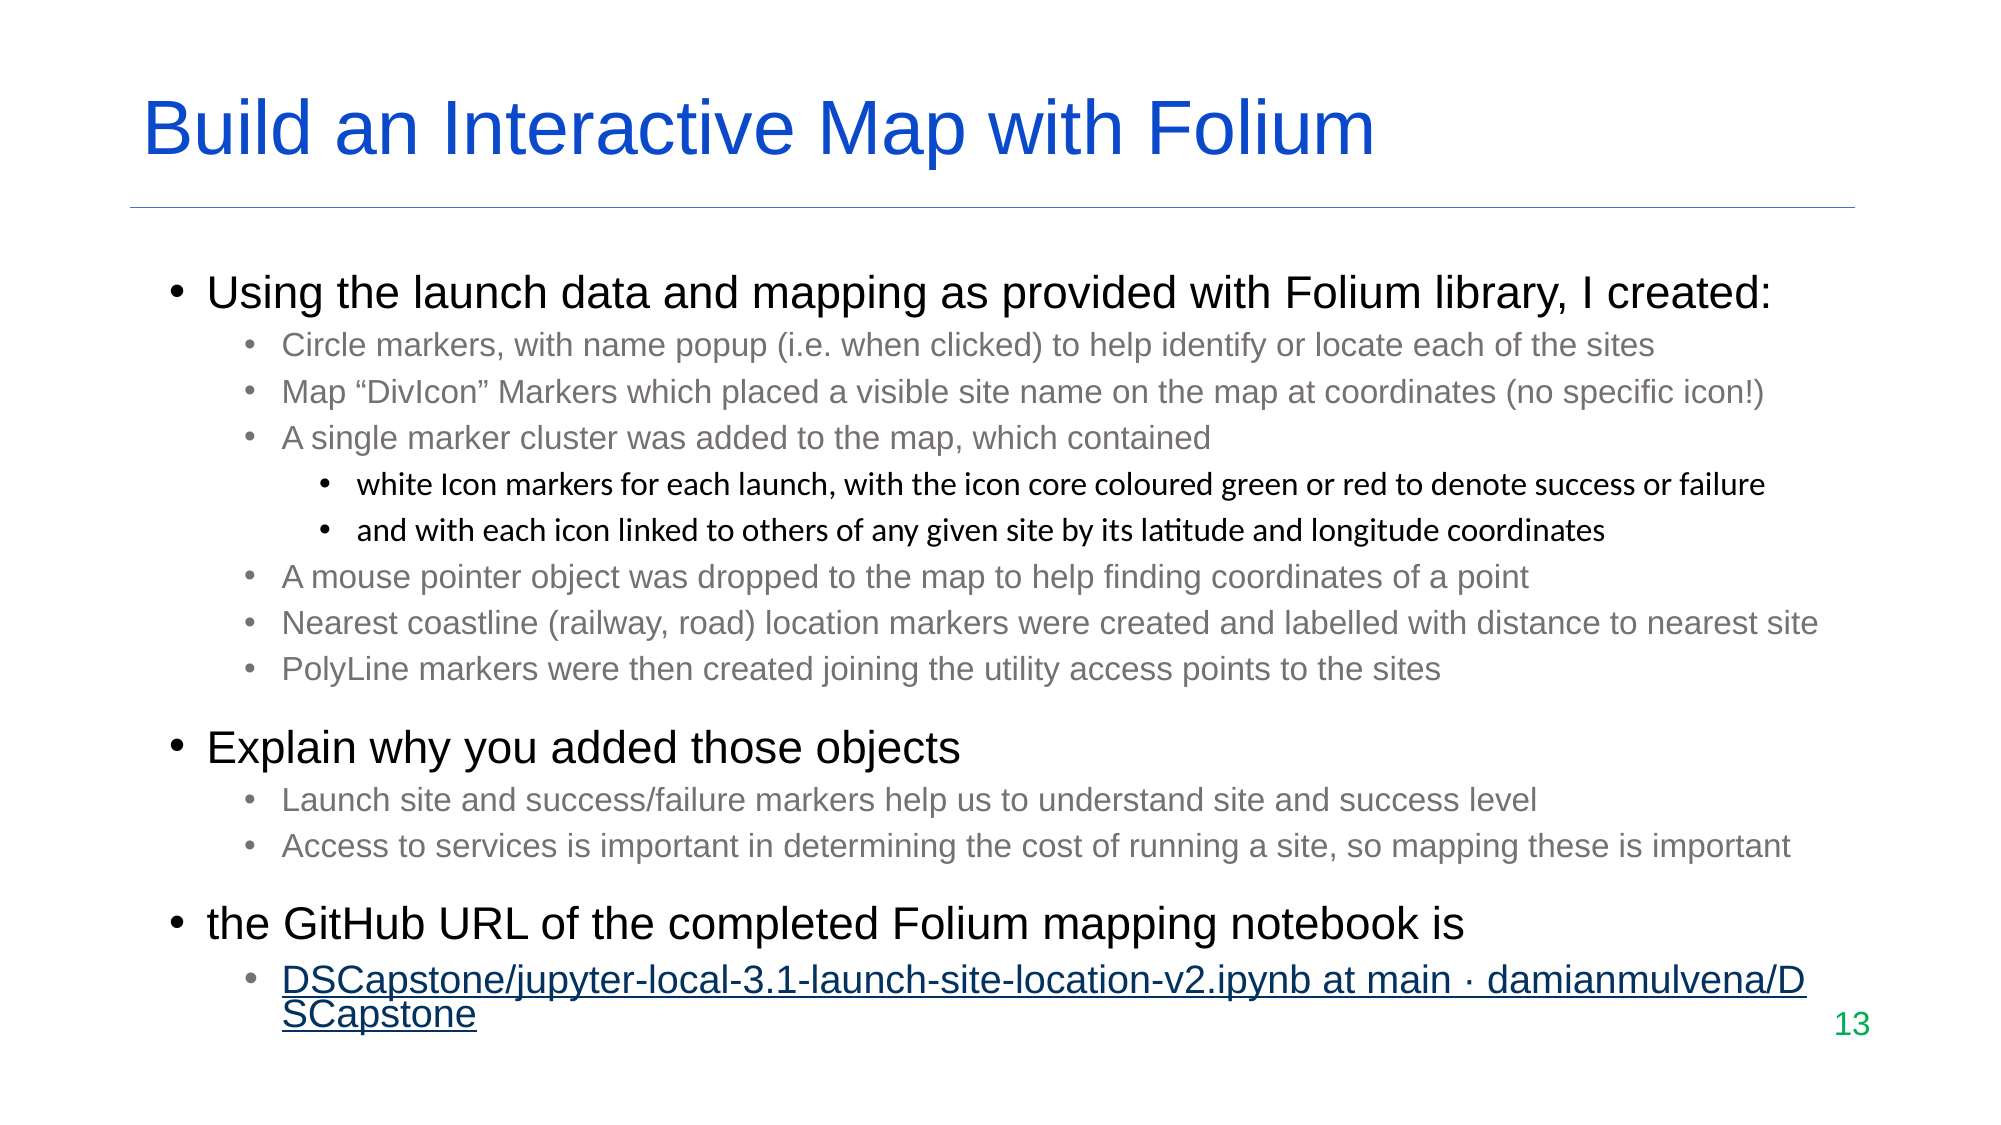

# Build an Interactive Map with Folium
Using the launch data and mapping as provided with Folium library, I created:
Circle markers, with name popup (i.e. when clicked) to help identify or locate each of the sites
Map “DivIcon” Markers which placed a visible site name on the map at coordinates (no specific icon!)
A single marker cluster was added to the map, which contained
white Icon markers for each launch, with the icon core coloured green or red to denote success or failure
and with each icon linked to others of any given site by its latitude and longitude coordinates
A mouse pointer object was dropped to the map to help finding coordinates of a point
Nearest coastline (railway, road) location markers were created and labelled with distance to nearest site
PolyLine markers were then created joining the utility access points to the sites
Explain why you added those objects
Launch site and success/failure markers help us to understand site and success level
Access to services is important in determining the cost of running a site, so mapping these is important
the GitHub URL of the completed Folium mapping notebook is
DSCapstone/jupyter-local-3.1-launch-site-location-v2.ipynb at main · damianmulvena/DSCapstone